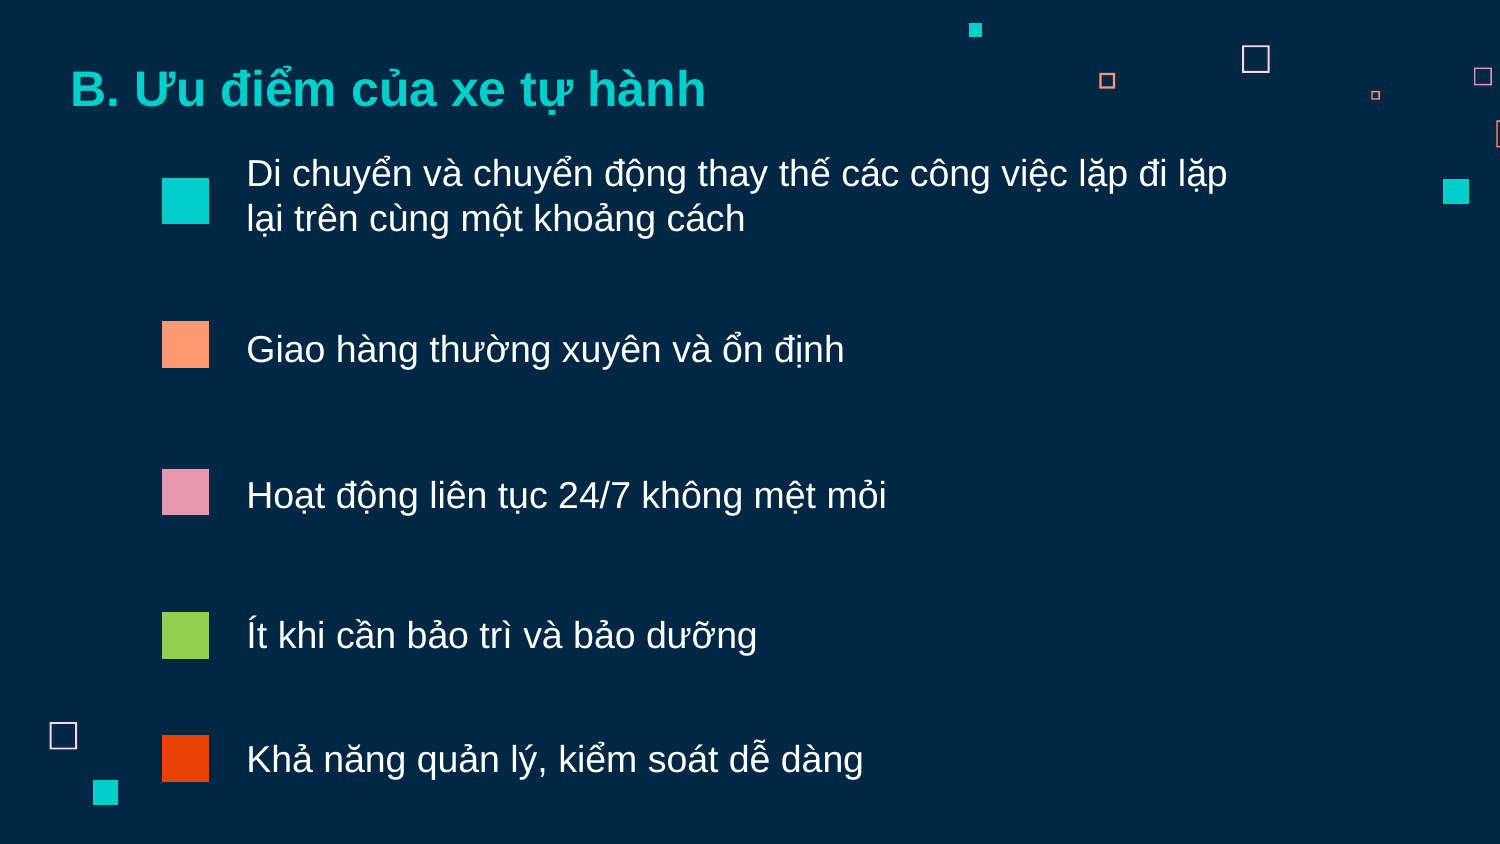

B. Ưu điểm của xe tự hành
Di chuyển và chuyển động thay thế các công việc lặp đi lặp lại trên cùng một khoảng cách

Giao hàng thường xuyên và ổn định

Hoạt động liên tục 24/7 không mệt mỏi

Ít khi cần bảo trì và bảo dưỡng

Khả năng quản lý, kiểm soát dễ dàng